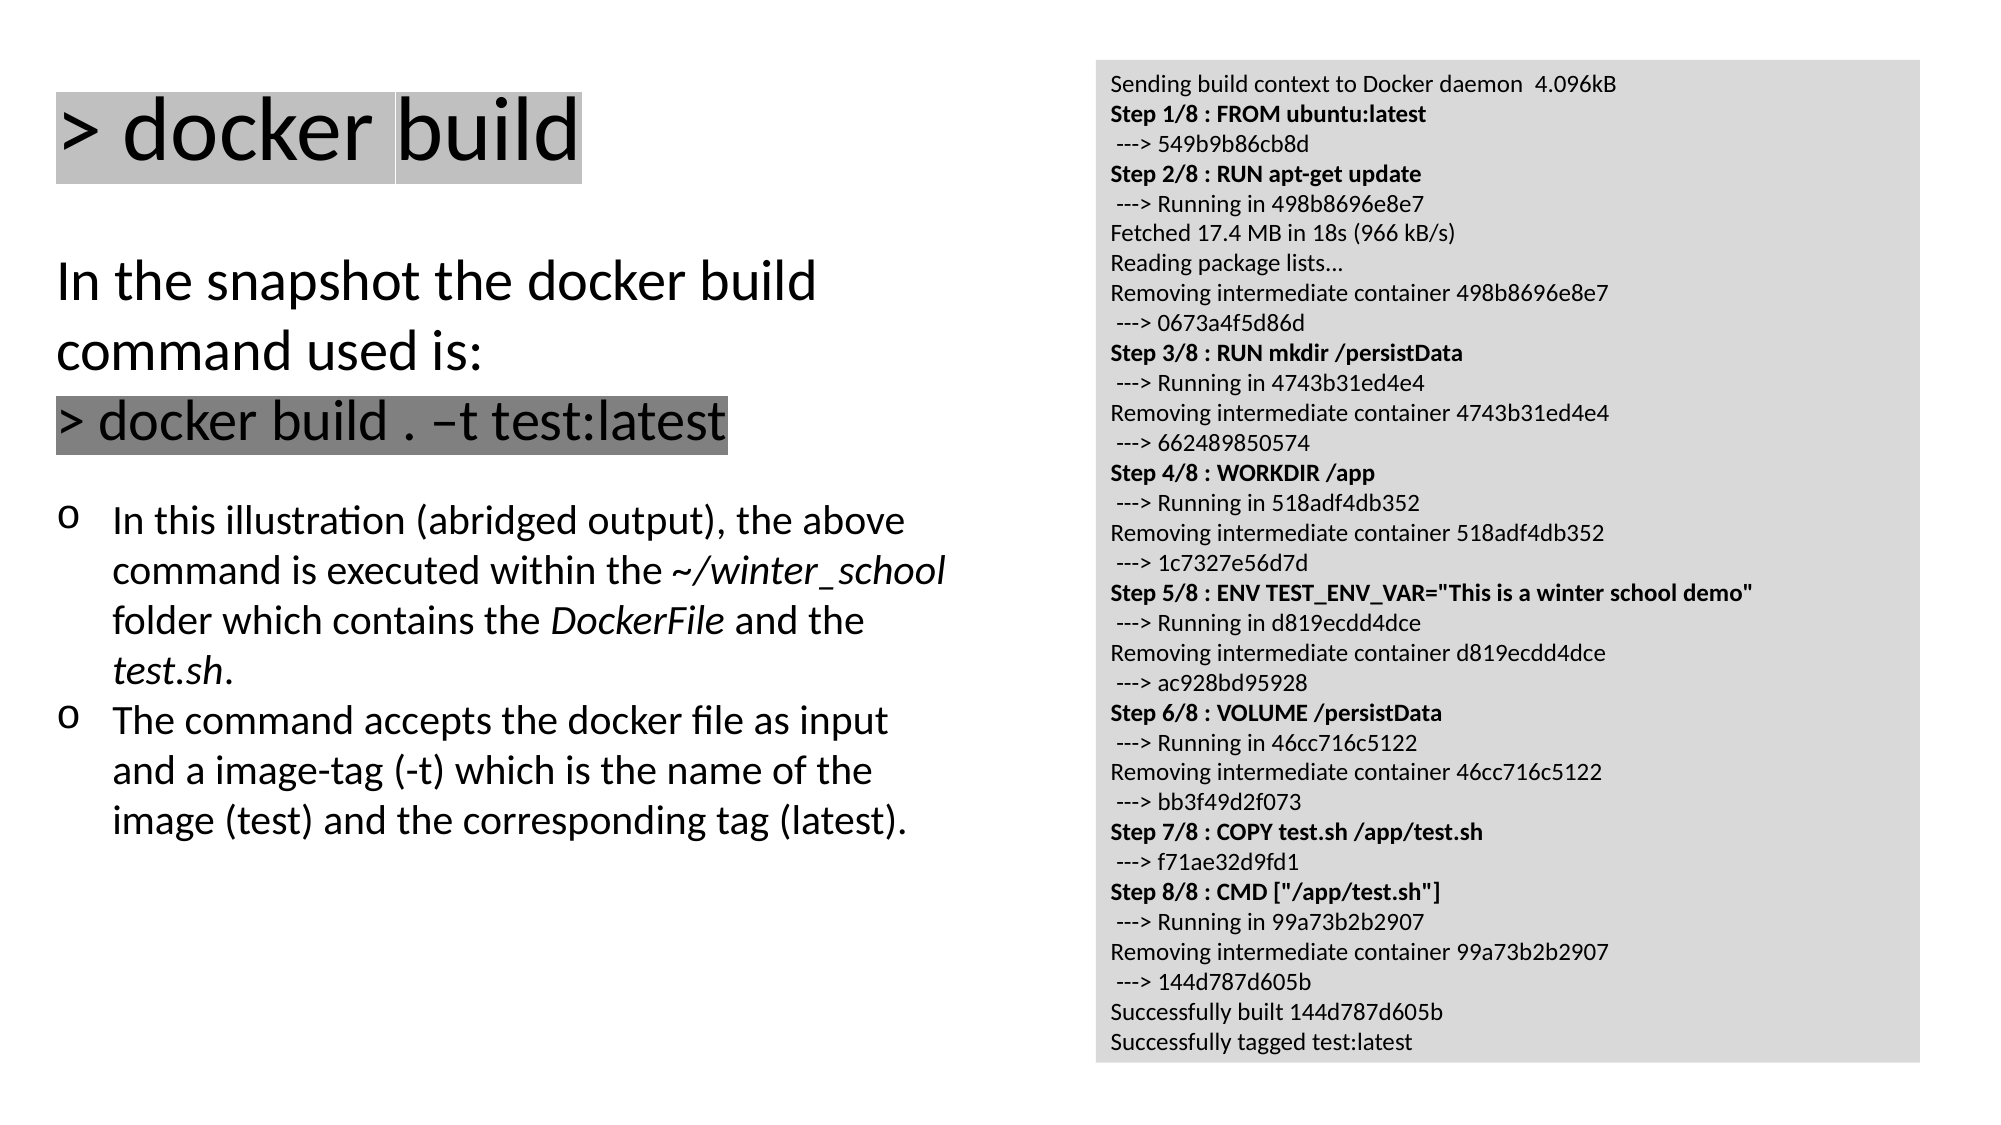

# > docker build
Sending build context to Docker daemon  4.096kB
Step 1/8 : FROM ubuntu:latest
 ---> 549b9b86cb8d
Step 2/8 : RUN apt-get update
 ---> Running in 498b8696e8e7
Fetched 17.4 MB in 18s (966 kB/s)
Reading package lists...
Removing intermediate container 498b8696e8e7
 ---> 0673a4f5d86d
Step 3/8 : RUN mkdir /persistData
 ---> Running in 4743b31ed4e4
Removing intermediate container 4743b31ed4e4
 ---> 662489850574
Step 4/8 : WORKDIR /app
 ---> Running in 518adf4db352
Removing intermediate container 518adf4db352
 ---> 1c7327e56d7d
Step 5/8 : ENV TEST_ENV_VAR="This is a winter school demo"
 ---> Running in d819ecdd4dce
Removing intermediate container d819ecdd4dce
 ---> ac928bd95928
Step 6/8 : VOLUME /persistData
 ---> Running in 46cc716c5122
Removing intermediate container 46cc716c5122
 ---> bb3f49d2f073
Step 7/8 : COPY test.sh /app/test.sh
 ---> f71ae32d9fd1
Step 8/8 : CMD ["/app/test.sh"]
 ---> Running in 99a73b2b2907
Removing intermediate container 99a73b2b2907
 ---> 144d787d605b
Successfully built 144d787d605b
Successfully tagged test:latest
In the snapshot the docker build command used is:
> docker build . –t test:latest
In this illustration (abridged output), the above command is executed within the ~/winter_school folder which contains the DockerFile and the test.sh.
The command accepts the docker file as input and a image-tag (-t) which is the name of the image (test) and the corresponding tag (latest).